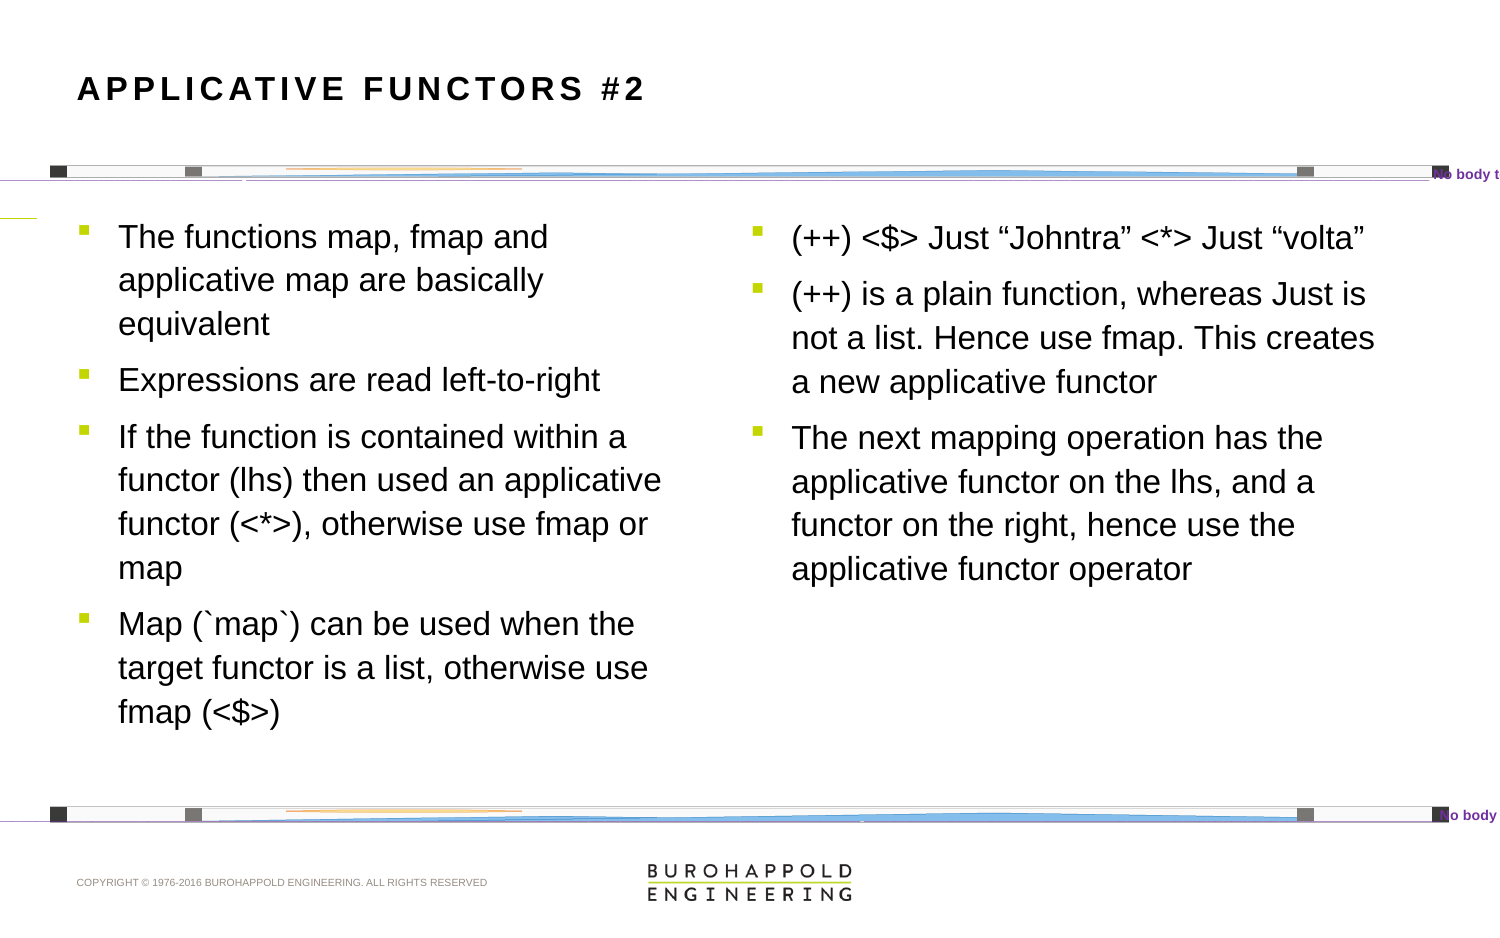

# Applicative Functors #2

The functions map, fmap and applicative map are basically equivalent
Expressions are read left-to-right
If the function is contained within a functor (lhs) then used an applicative functor (<*>), otherwise use fmap or map
Map (`map`) can be used when the target functor is a list, otherwise use fmap (<$>)
(++) <$> Just “Johntra” <*> Just “volta”
(++) is a plain function, whereas Just is not a list. Hence use fmap. This creates a new applicative functor
The next mapping operation has the applicative functor on the lhs, and a functor on the right, hence use the applicative functor operator